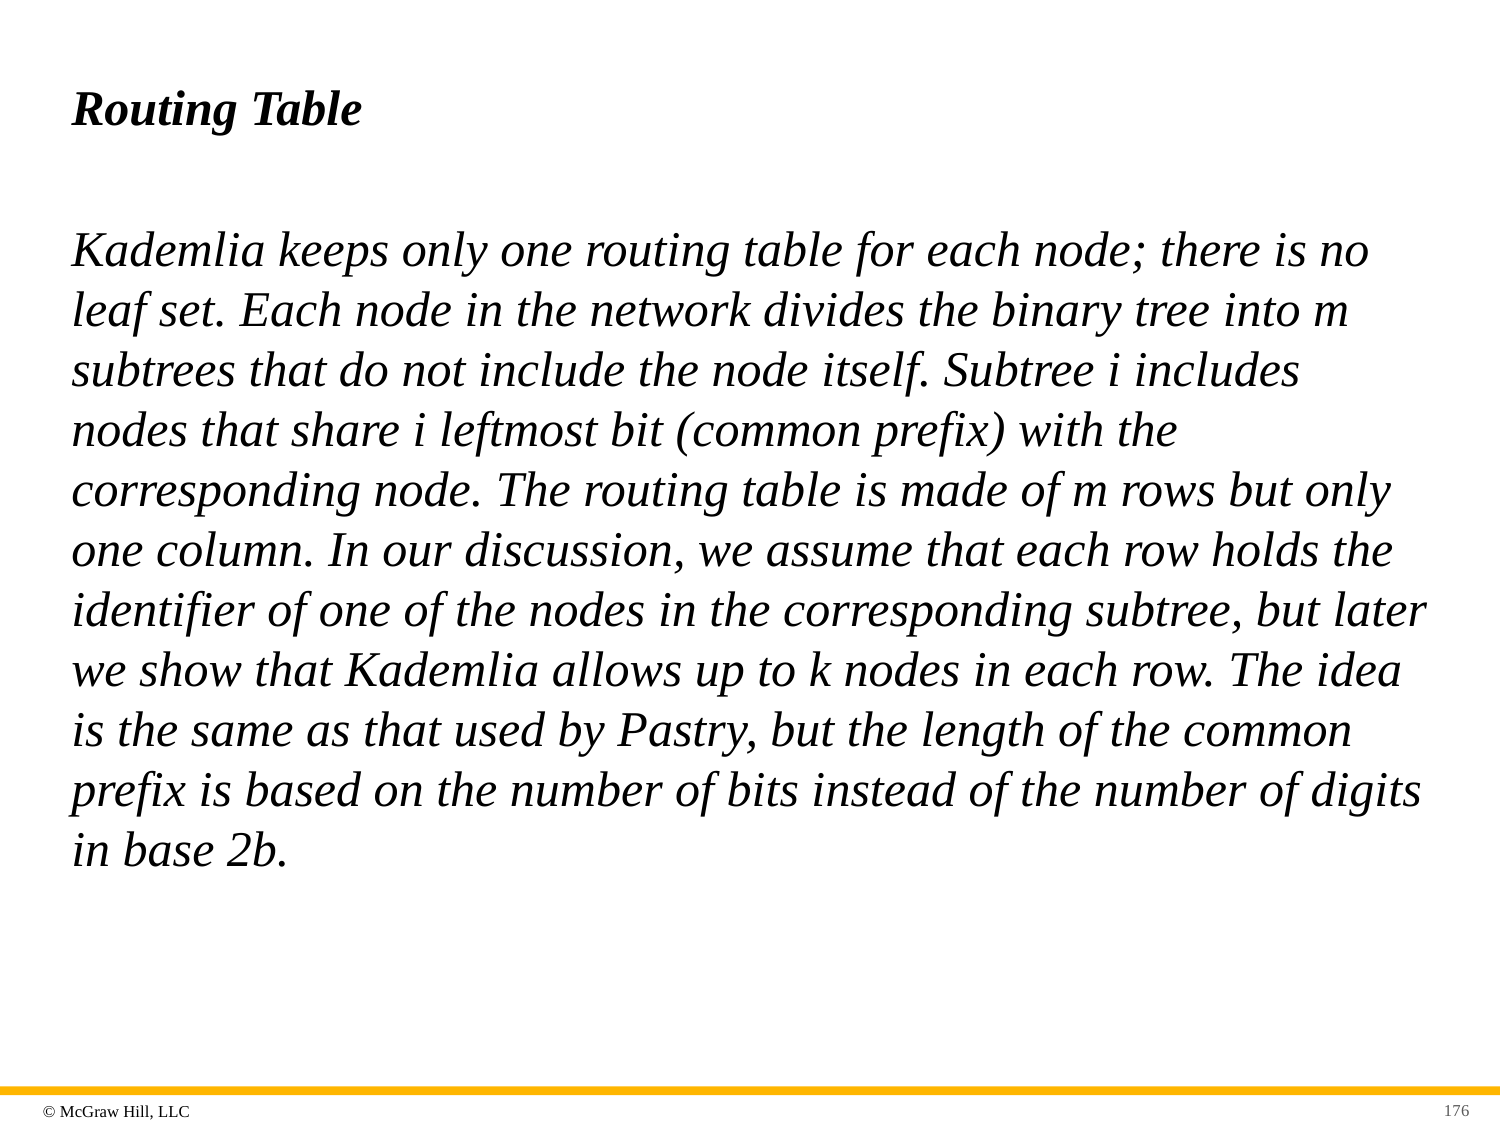

# Routing Table
Kademlia keeps only one routing table for each node; there is no leaf set. Each node in the network divides the binary tree into m subtrees that do not include the node itself. Subtree i includes nodes that share i leftmost bit (common prefix) with the corresponding node. The routing table is made of m rows but only one column. In our discussion, we assume that each row holds the identifier of one of the nodes in the corresponding subtree, but later we show that Kademlia allows up to k nodes in each row. The idea is the same as that used by Pastry, but the length of the common prefix is based on the number of bits instead of the number of digits in base 2b.
176